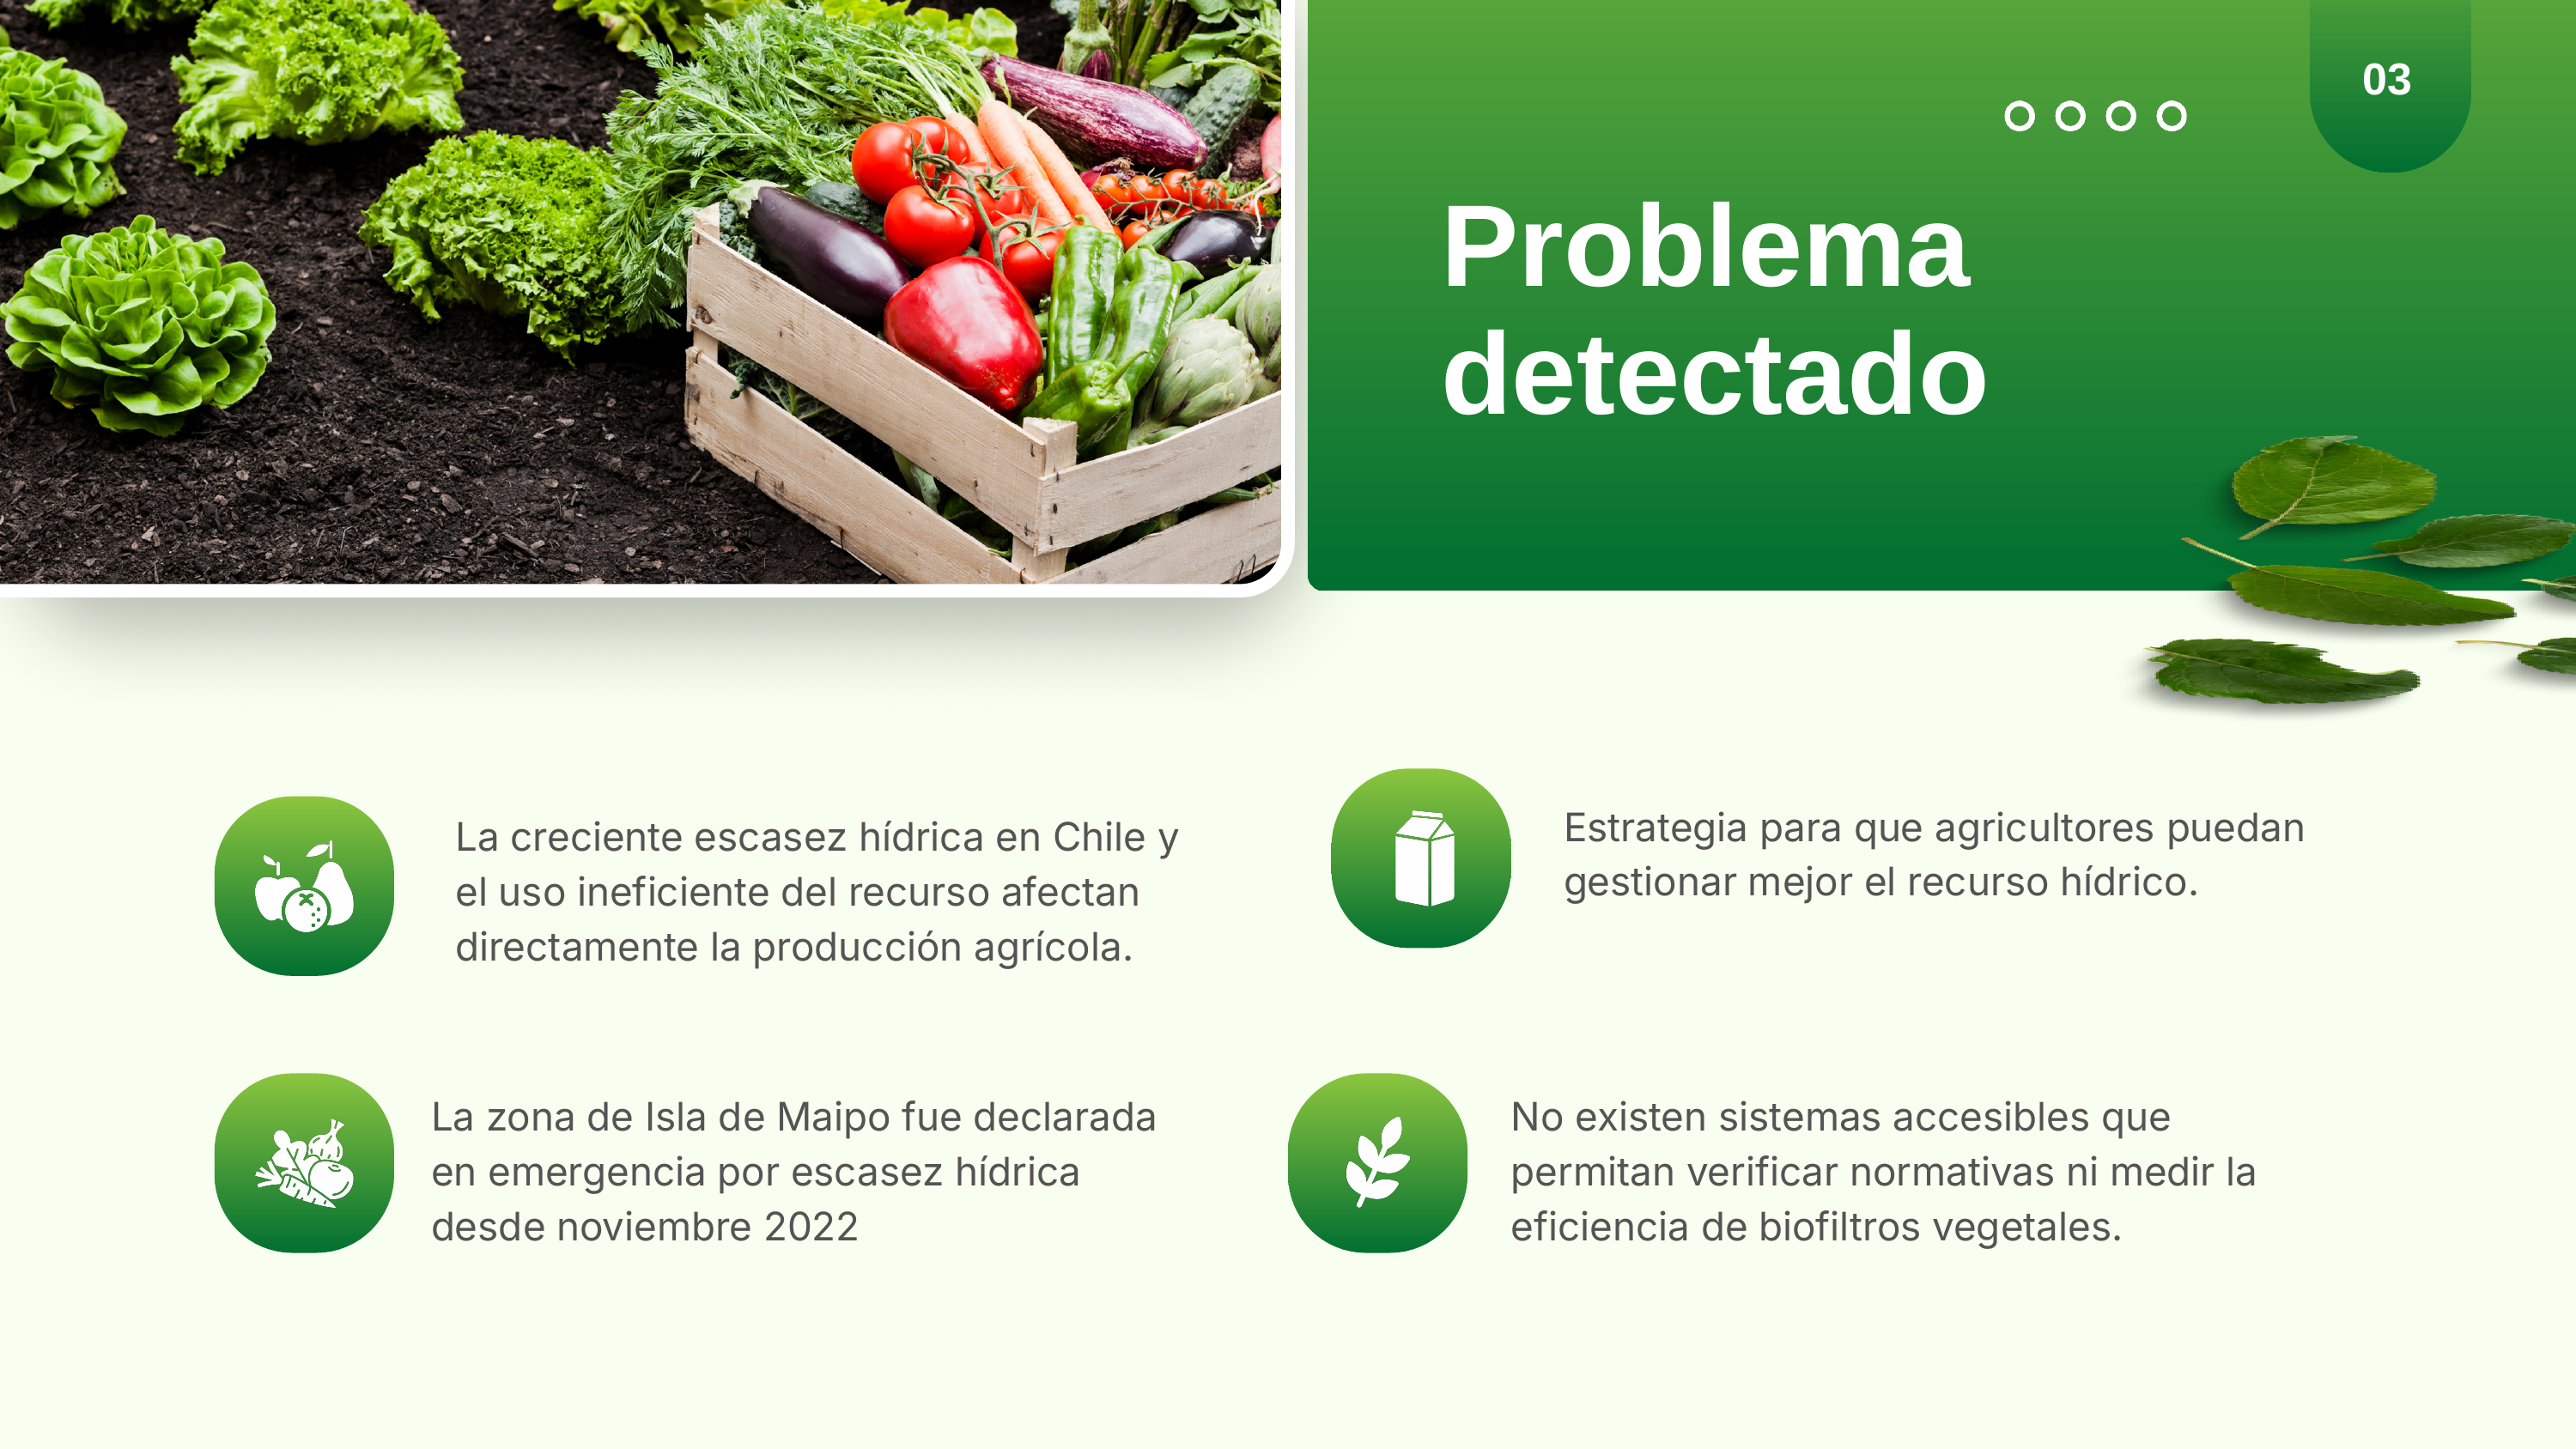

03

Problema
detectado

Estrategia para que agricultores puedan gestionar mejor el recurso hídrico.

La creciente escasez hídrica en Chile y el uso ineficiente del recurso afectan directamente la producción agrícola.

La zona de Isla de Maipo fue declarada en emergencia por escasez hídrica desde noviembre 2022
No existen sistemas accesibles que permitan verificar normativas ni medir la eficiencia de biofiltros vegetales.